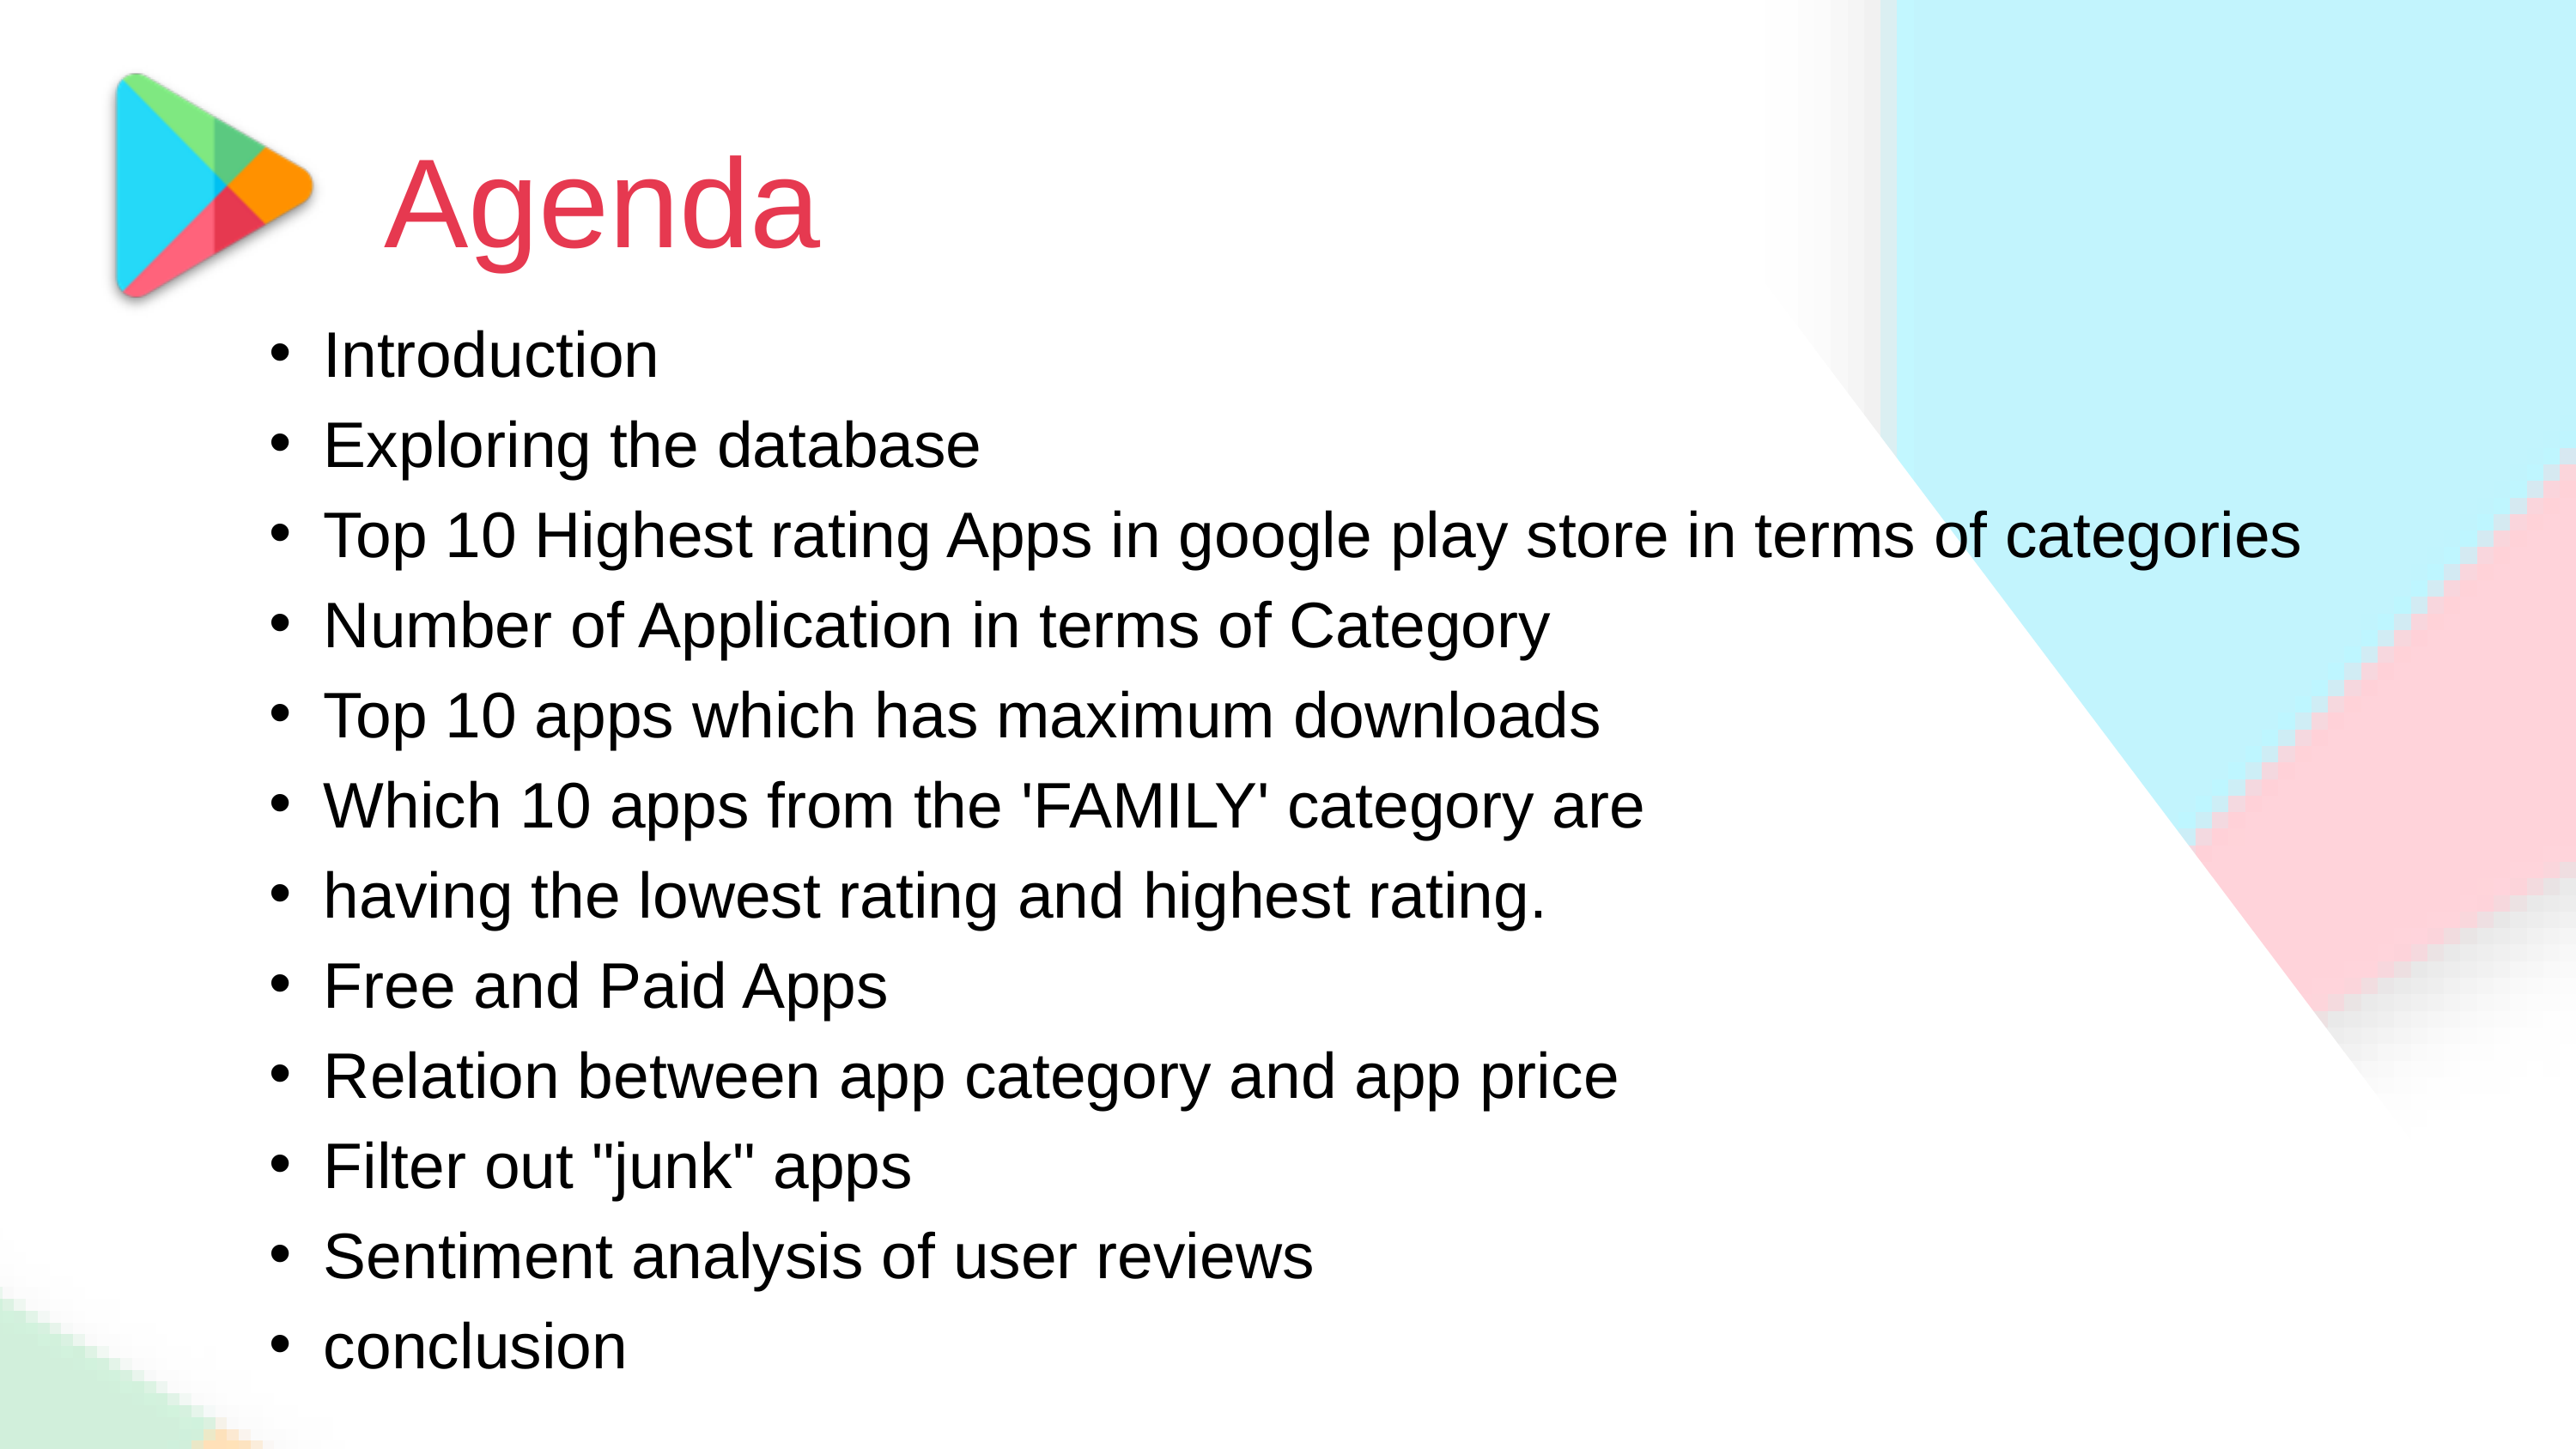

Agenda
Introduction
Exploring the database
Top 10 Highest rating Apps in google play store in terms of categories
Number of Application in terms of Category
Top 10 apps which has maximum downloads
Which 10 apps from the 'FAMILY' category are
having the lowest rating and highest rating.
Free and Paid Apps
Relation between app category and app price
Filter out "junk" apps
Sentiment analysis of user reviews
conclusion